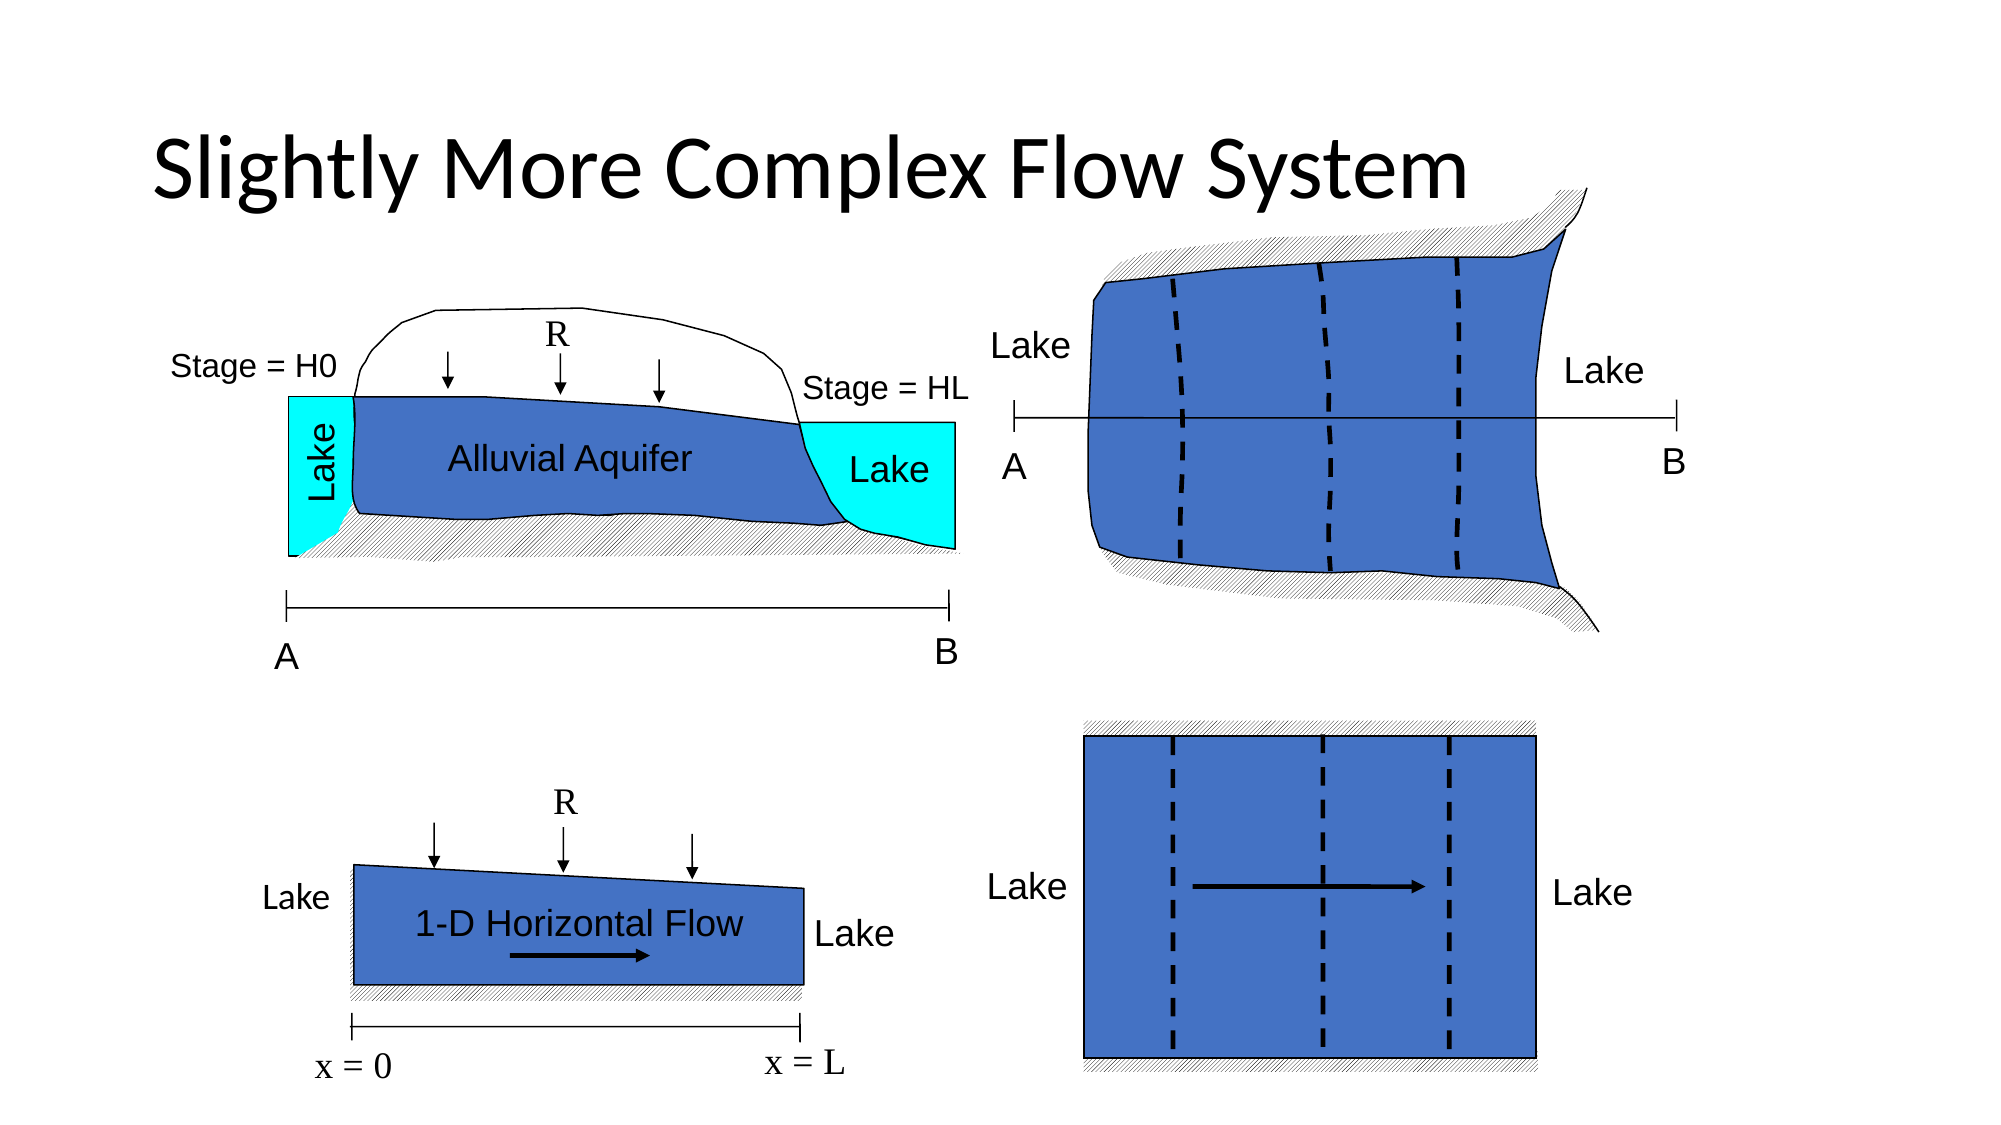

# Slightly More Complex Flow System

Lake

B
A

R

Stage = HL

Alluvial Aquifer
Lake

B
A
Lake
Stage = H0

Lake

Lake

R

1-D Horizontal Flow
Lake

x = L
x = 0
Lake
Lake